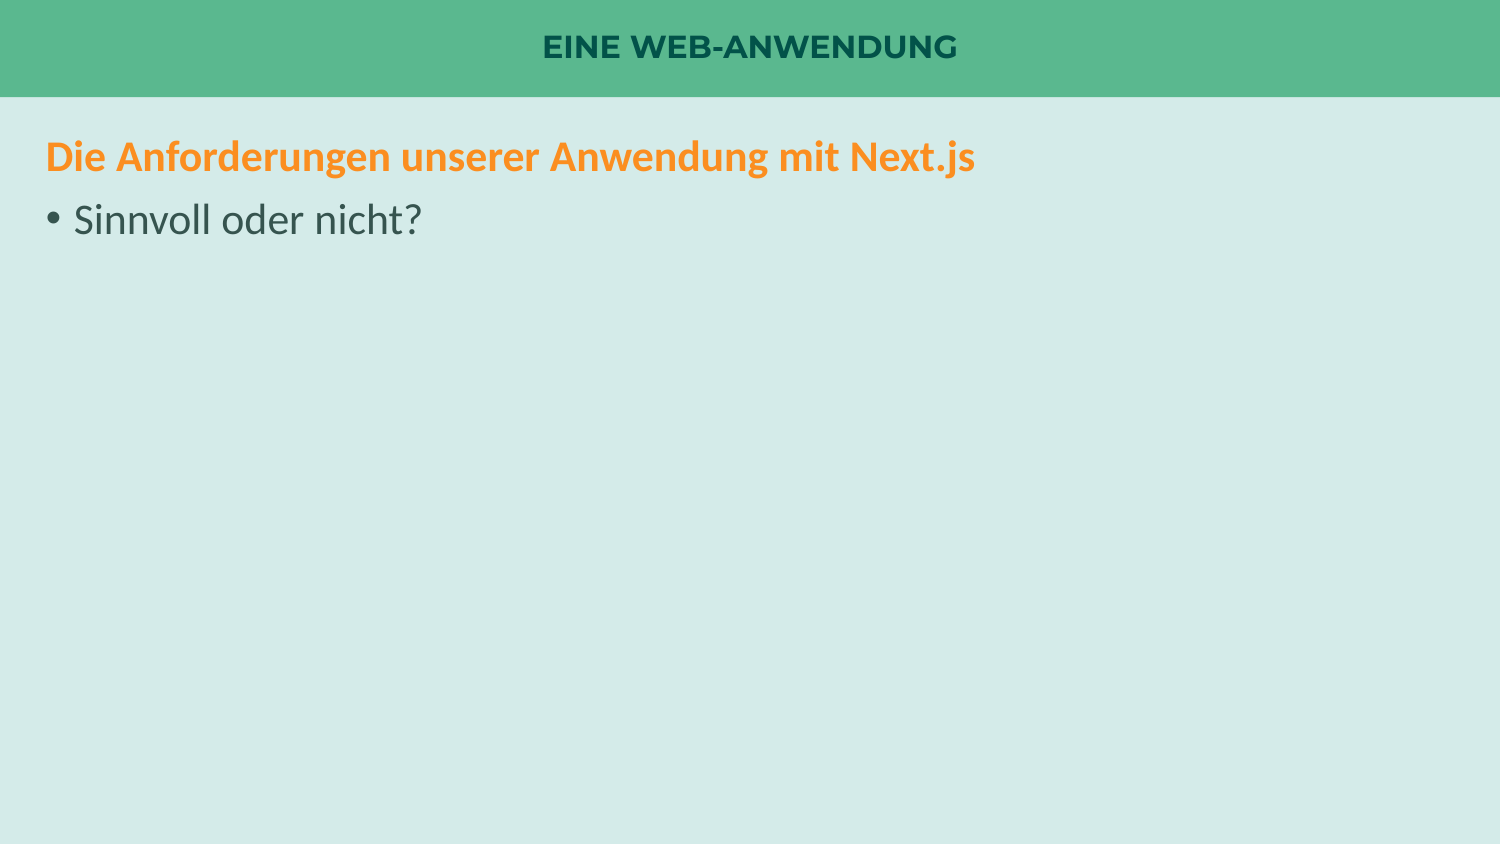

SCREENSHOT o.ä.
# Eine Web-Anwendung
Die Anforderungen unserer Anwendung mit Next.js
Sinnvoll oder nicht?